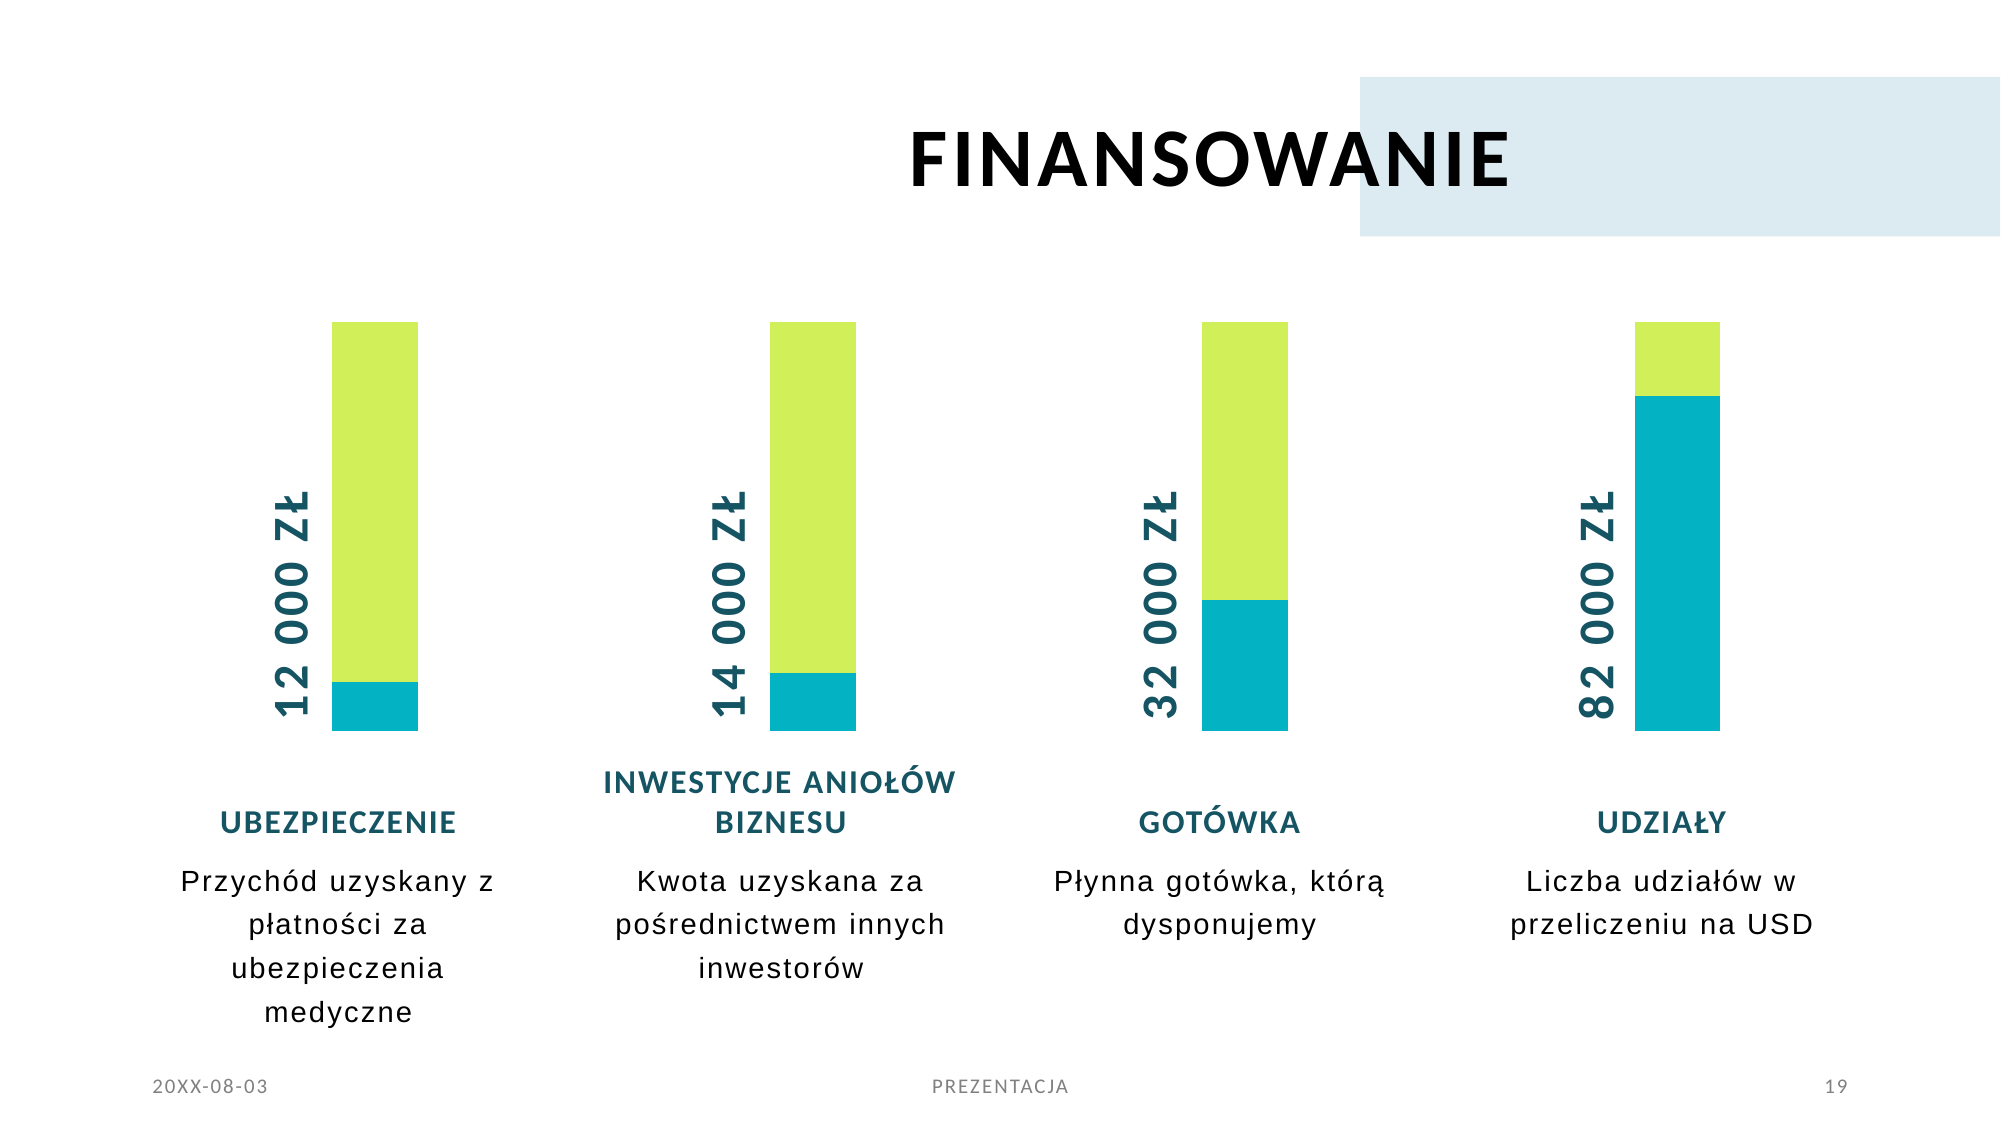

# Finansowanie

### Chart

| Category |  |  |
|---|---|---|

### Chart

| Category |  |  |
|---|---|---|

### Chart

| Category |  |  |
|---|---|---|

### Chart

| Category |  |  |
|---|---|---|
82 000 zł
32 000 zł
12 000 zł
14 000 zł
Ubezpieczenie
Inwestycje aniołów biznesu
Gotówka
Udziały
Przychód uzyskany z płatności za ubezpieczenia medyczne
Kwota uzyskana za pośrednictwem innych inwestorów
Płynna gotówka, którą dysponujemy
Liczba udziałów w przeliczeniu na USD
20XX-08-03
PREZENTACJA
19